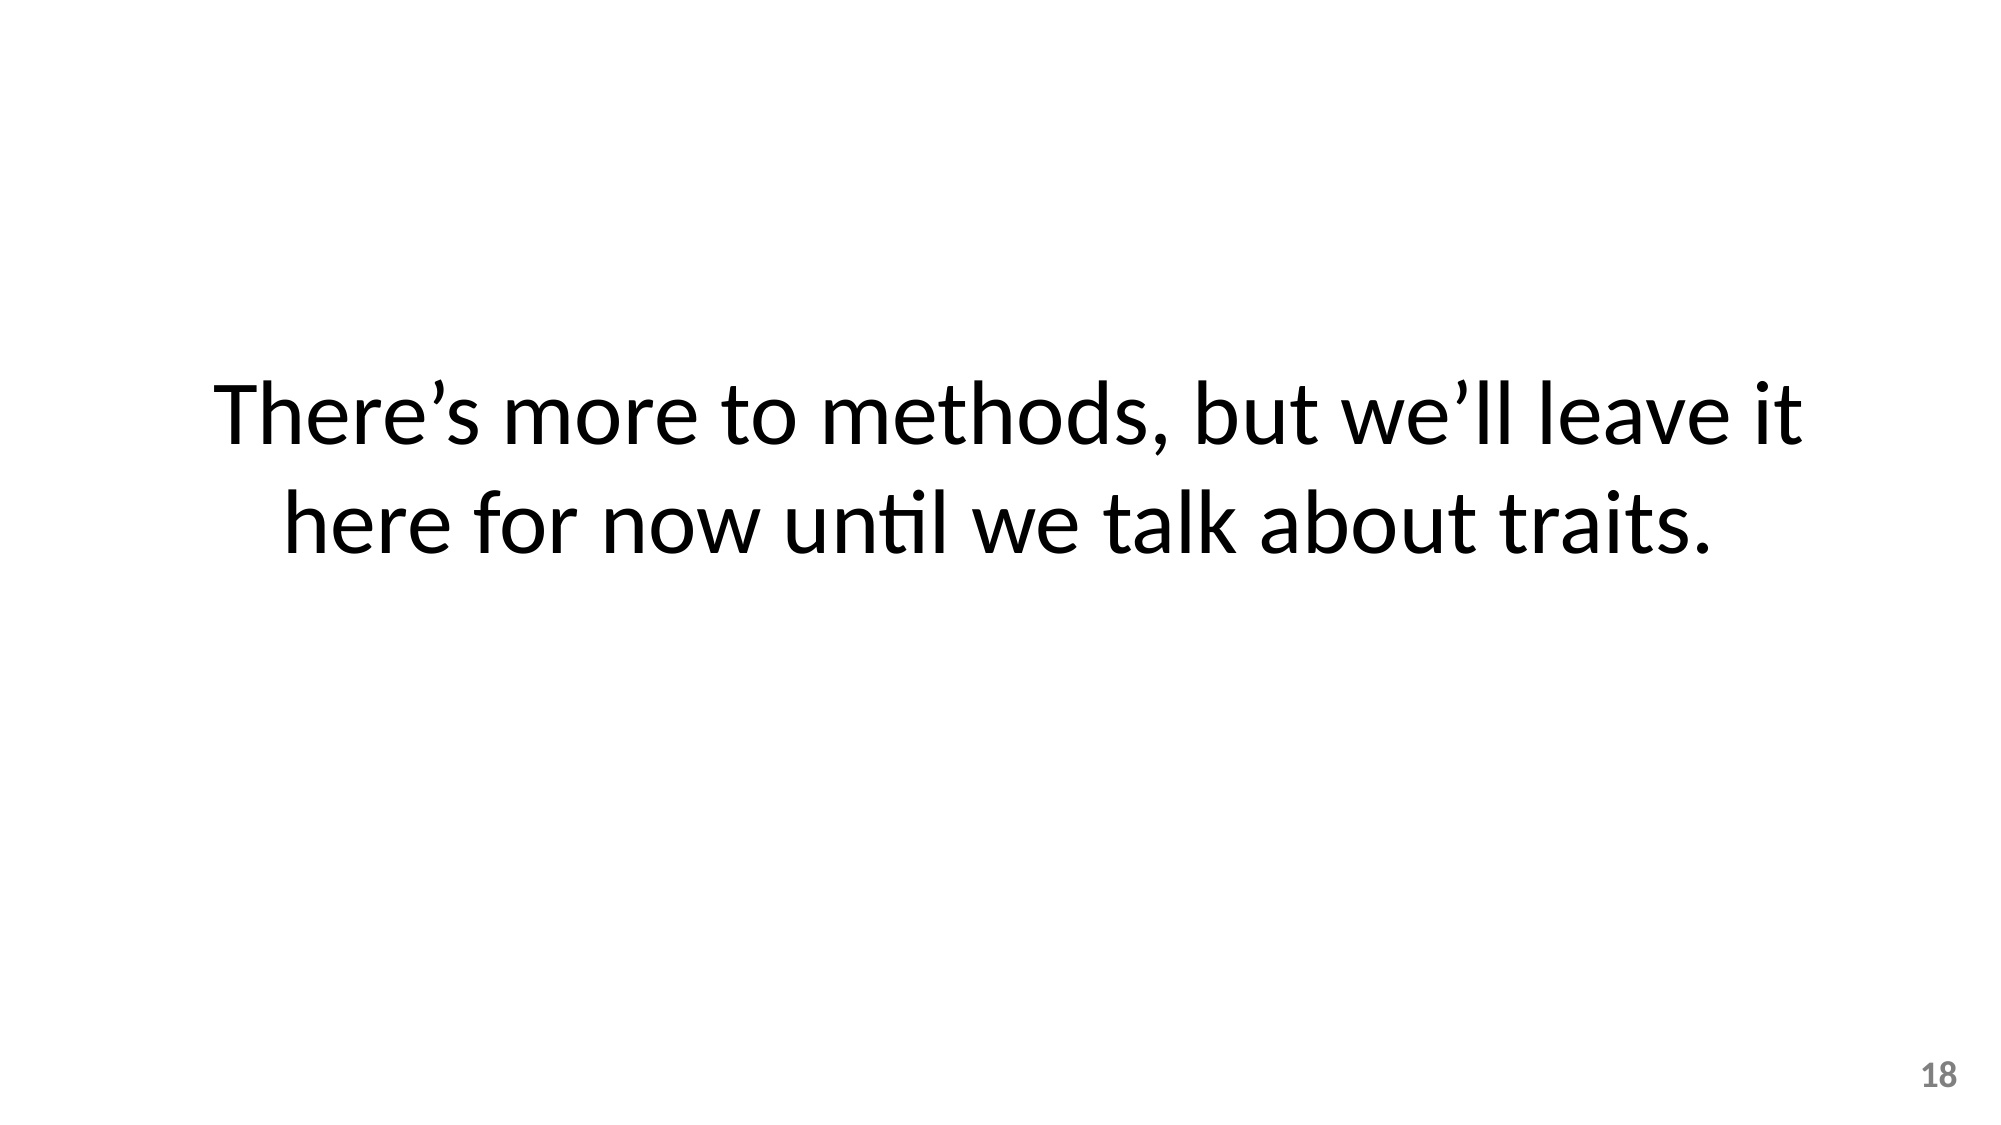

There’s more to methods, but we’ll leave it here for now until we talk about traits.
18